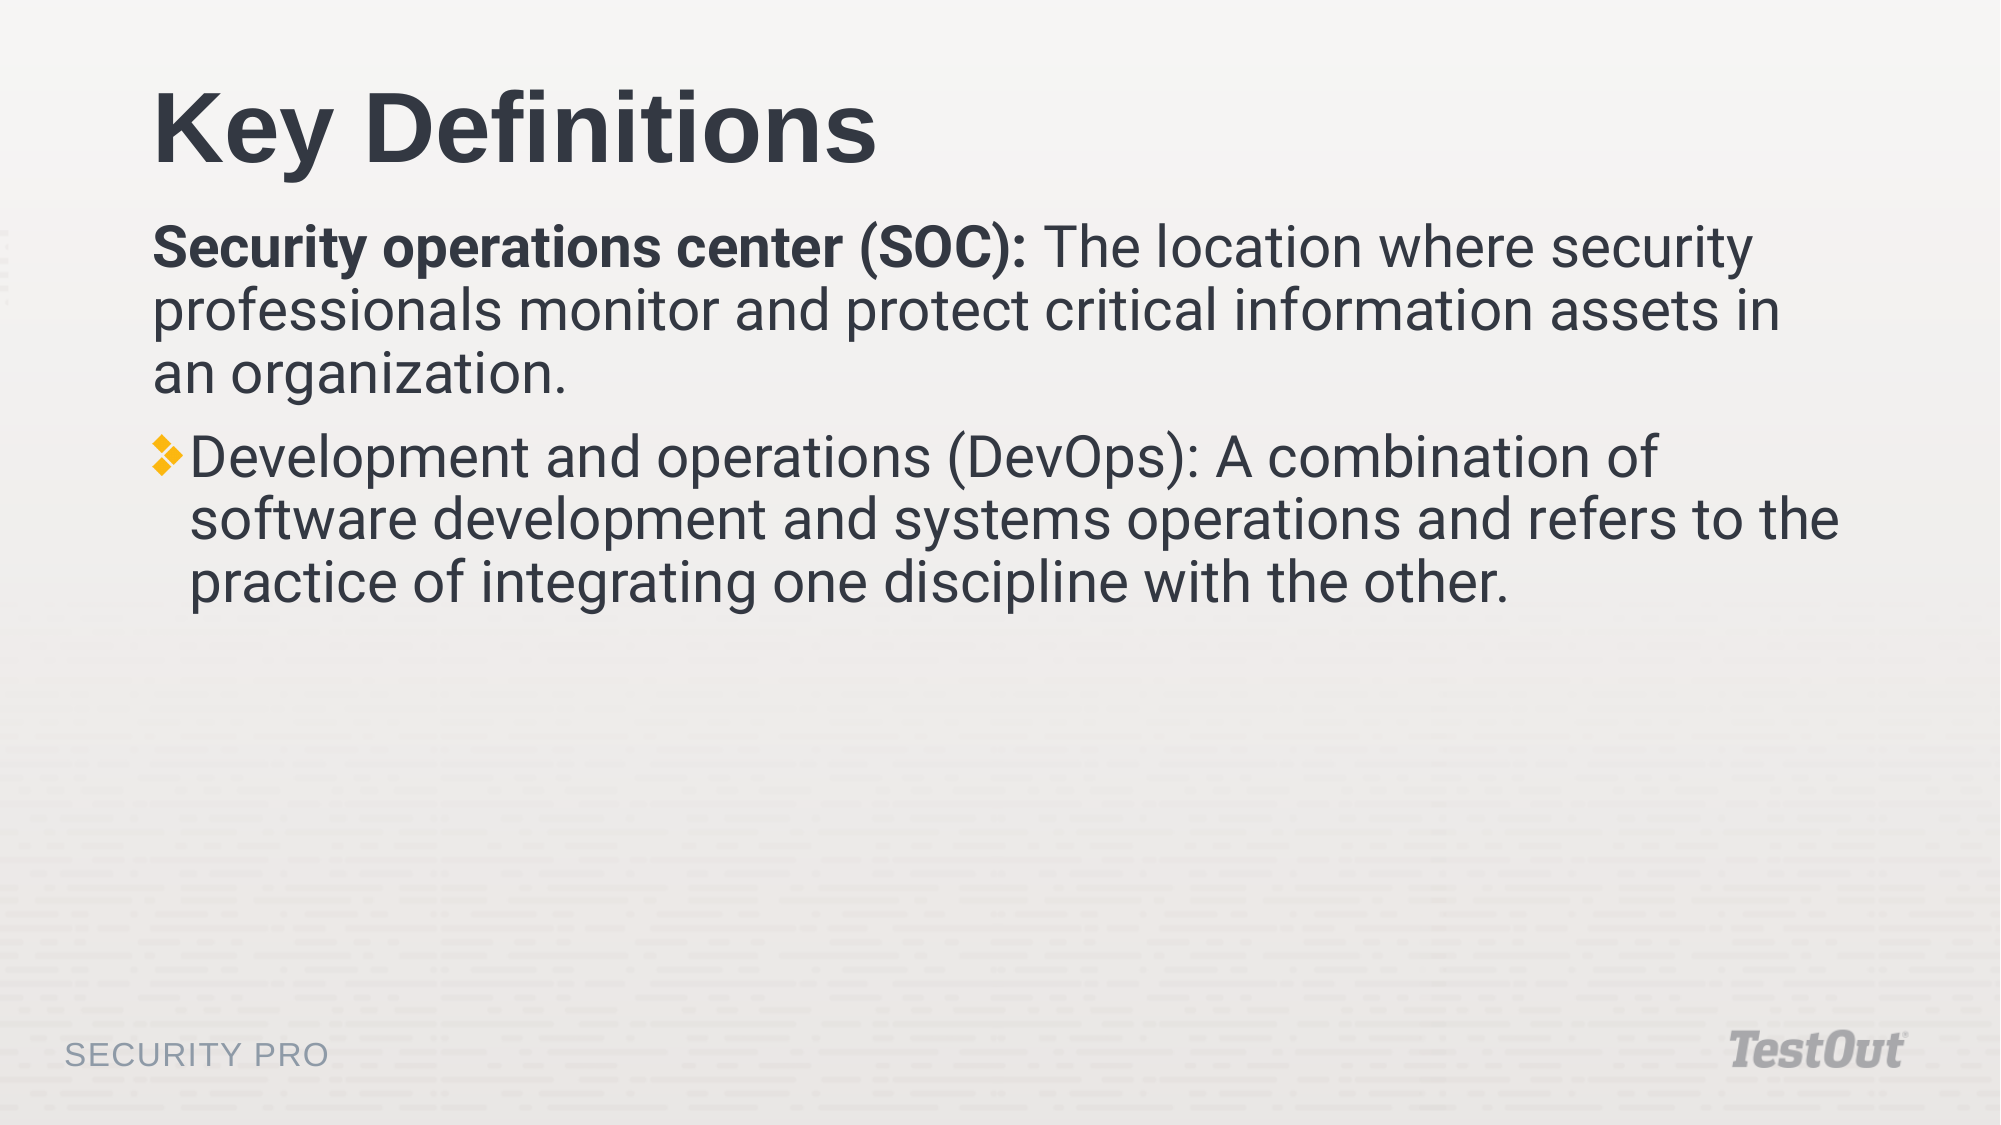

# Key Definitions
Security operations center (SOC): The location where security professionals monitor and protect critical information assets in an organization.
Development and operations (DevOps): A combination of software development and systems operations and refers to the practice of integrating one discipline with the other.
Security Pro